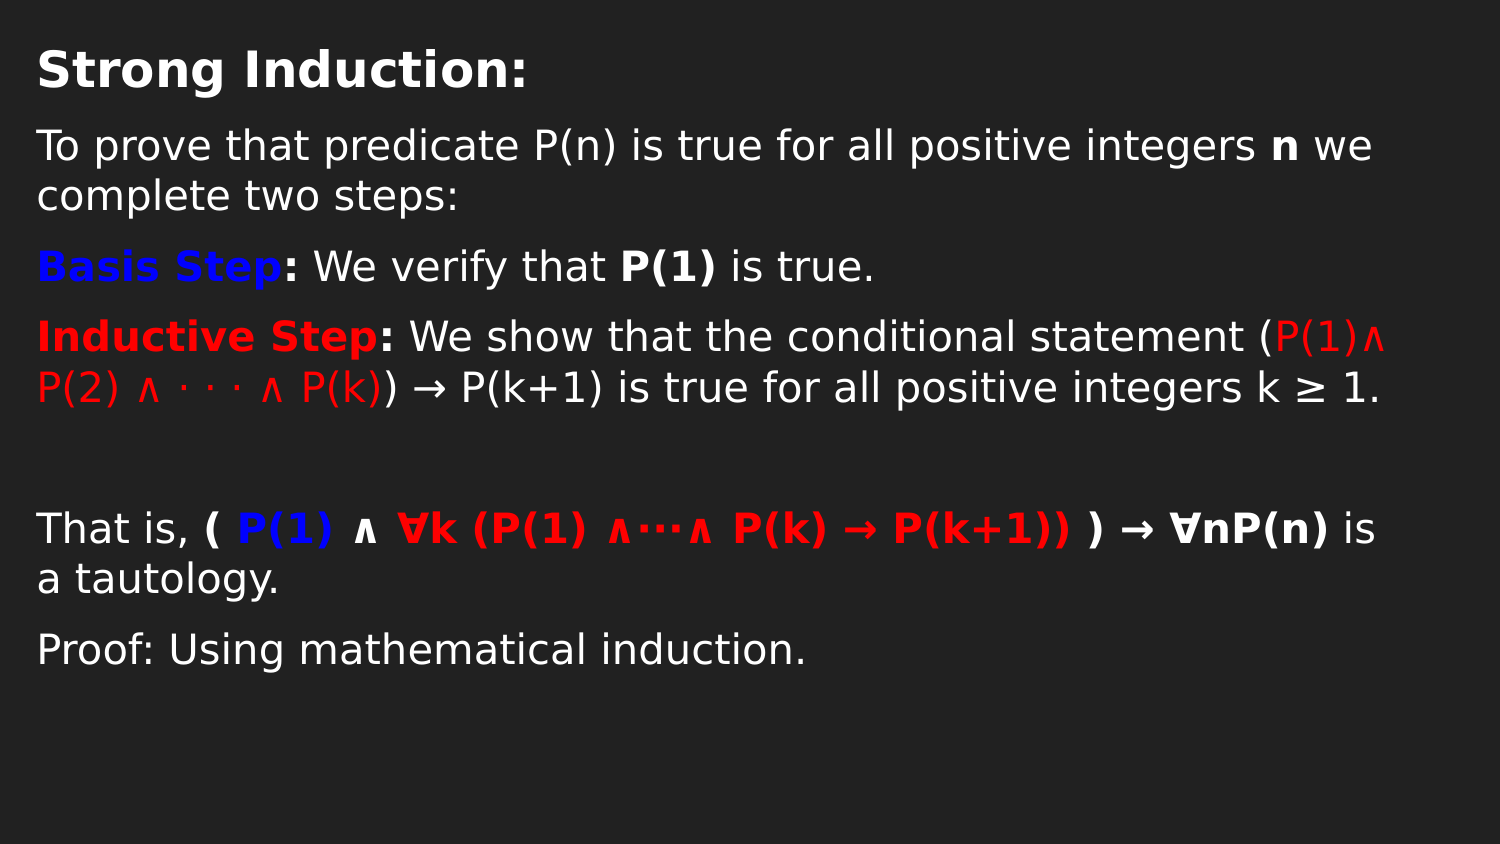

Strong Induction:
To prove that predicate P(n) is true for all positive integers n we complete two steps:
Basis Step: We verify that P(1) is true.
Inductive Step: We show that the conditional statement (P(1)∧ P(2) ∧ · · · ∧ P(k)) → P(k+1) is true for all positive integers k ≥ 1.

That is, ( P(1) ∧ ∀k (P(1) ∧···∧ P(k) → P(k+1)) ) → ∀nP(n) is a tautology.
Proof: Using mathematical induction.